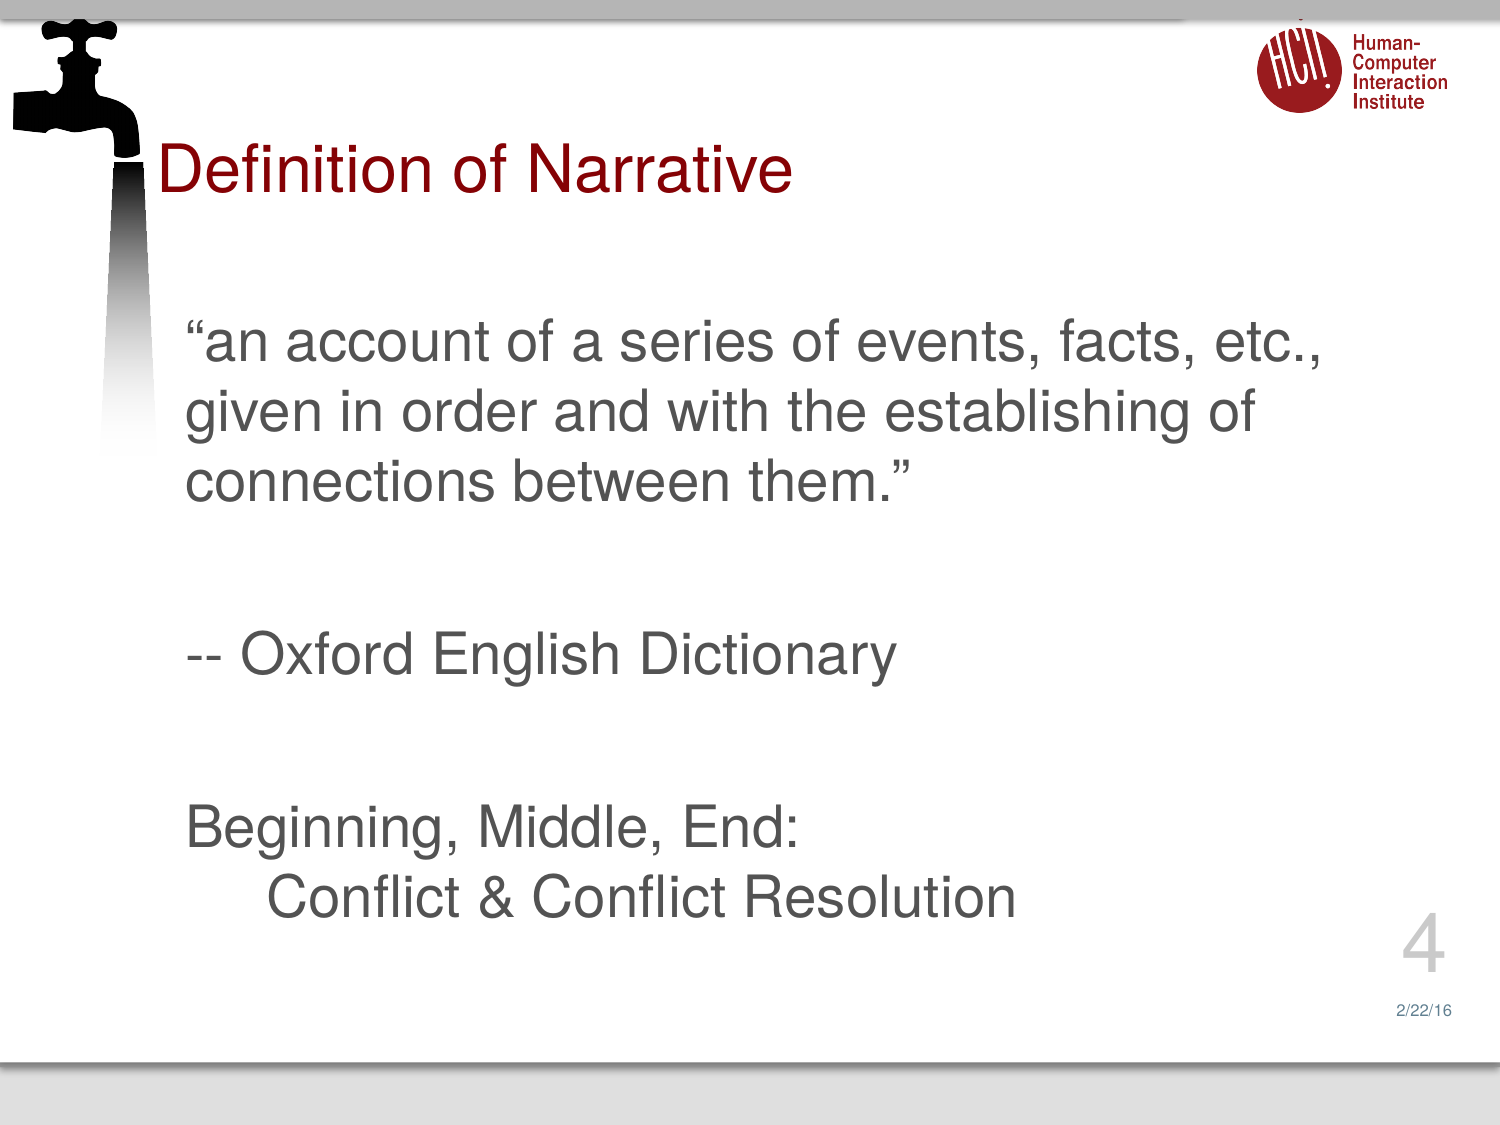

# Definition of Narrative
“an account of a series of events, facts, etc., given in order and with the establishing of connections between them.”

-- Oxford English Dictionary

Beginning, Middle, End:
     Conflict & Conflict Resolution
4
2/22/16